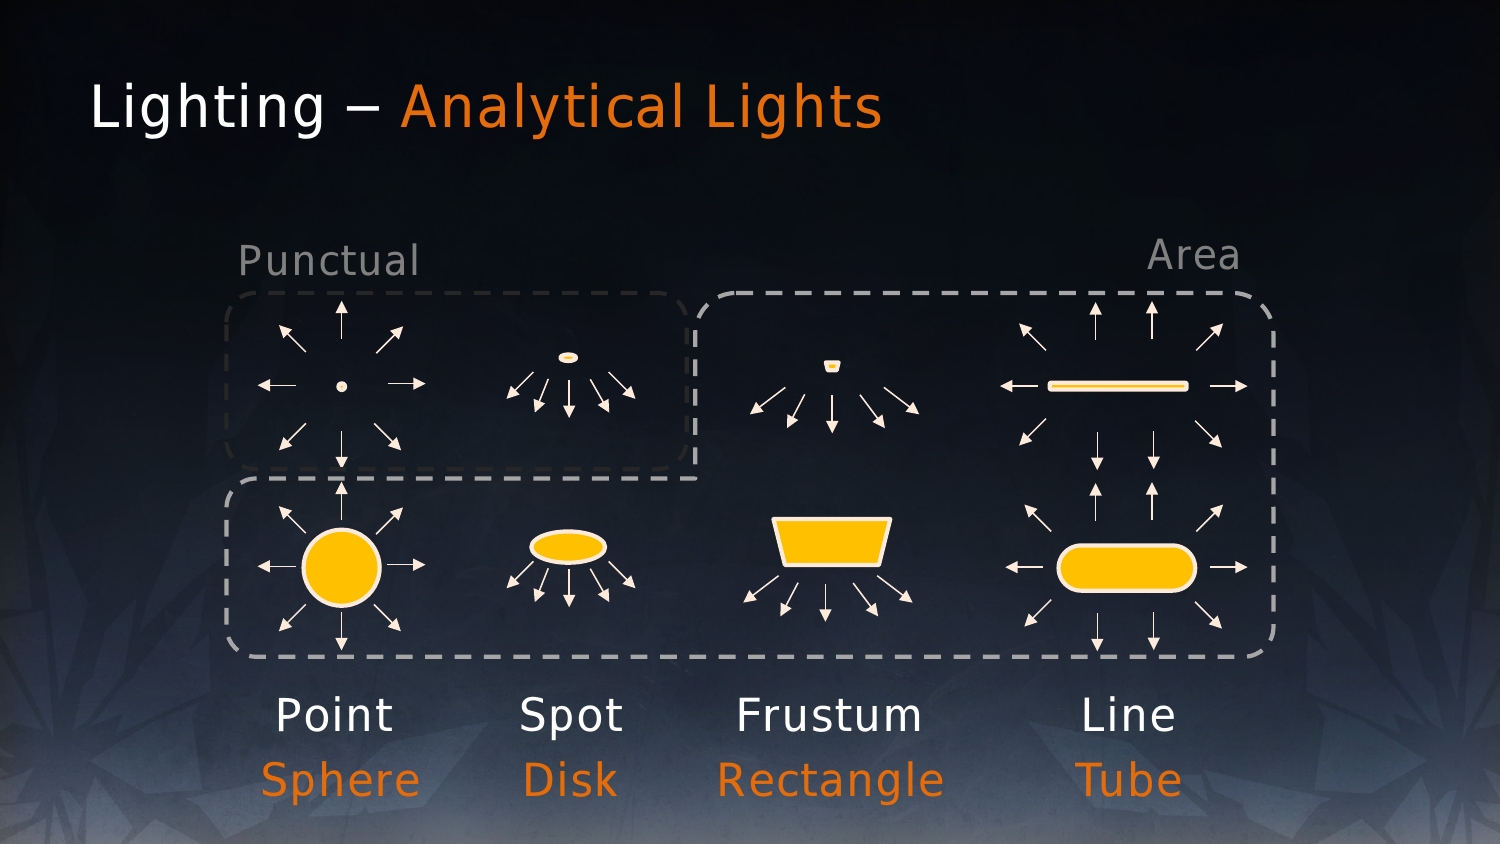

# Lighting – Analytical Lights
Area
Punctual

Point
Sphere

Line
Tube

Spot
Disk

Frustum
Rectangle